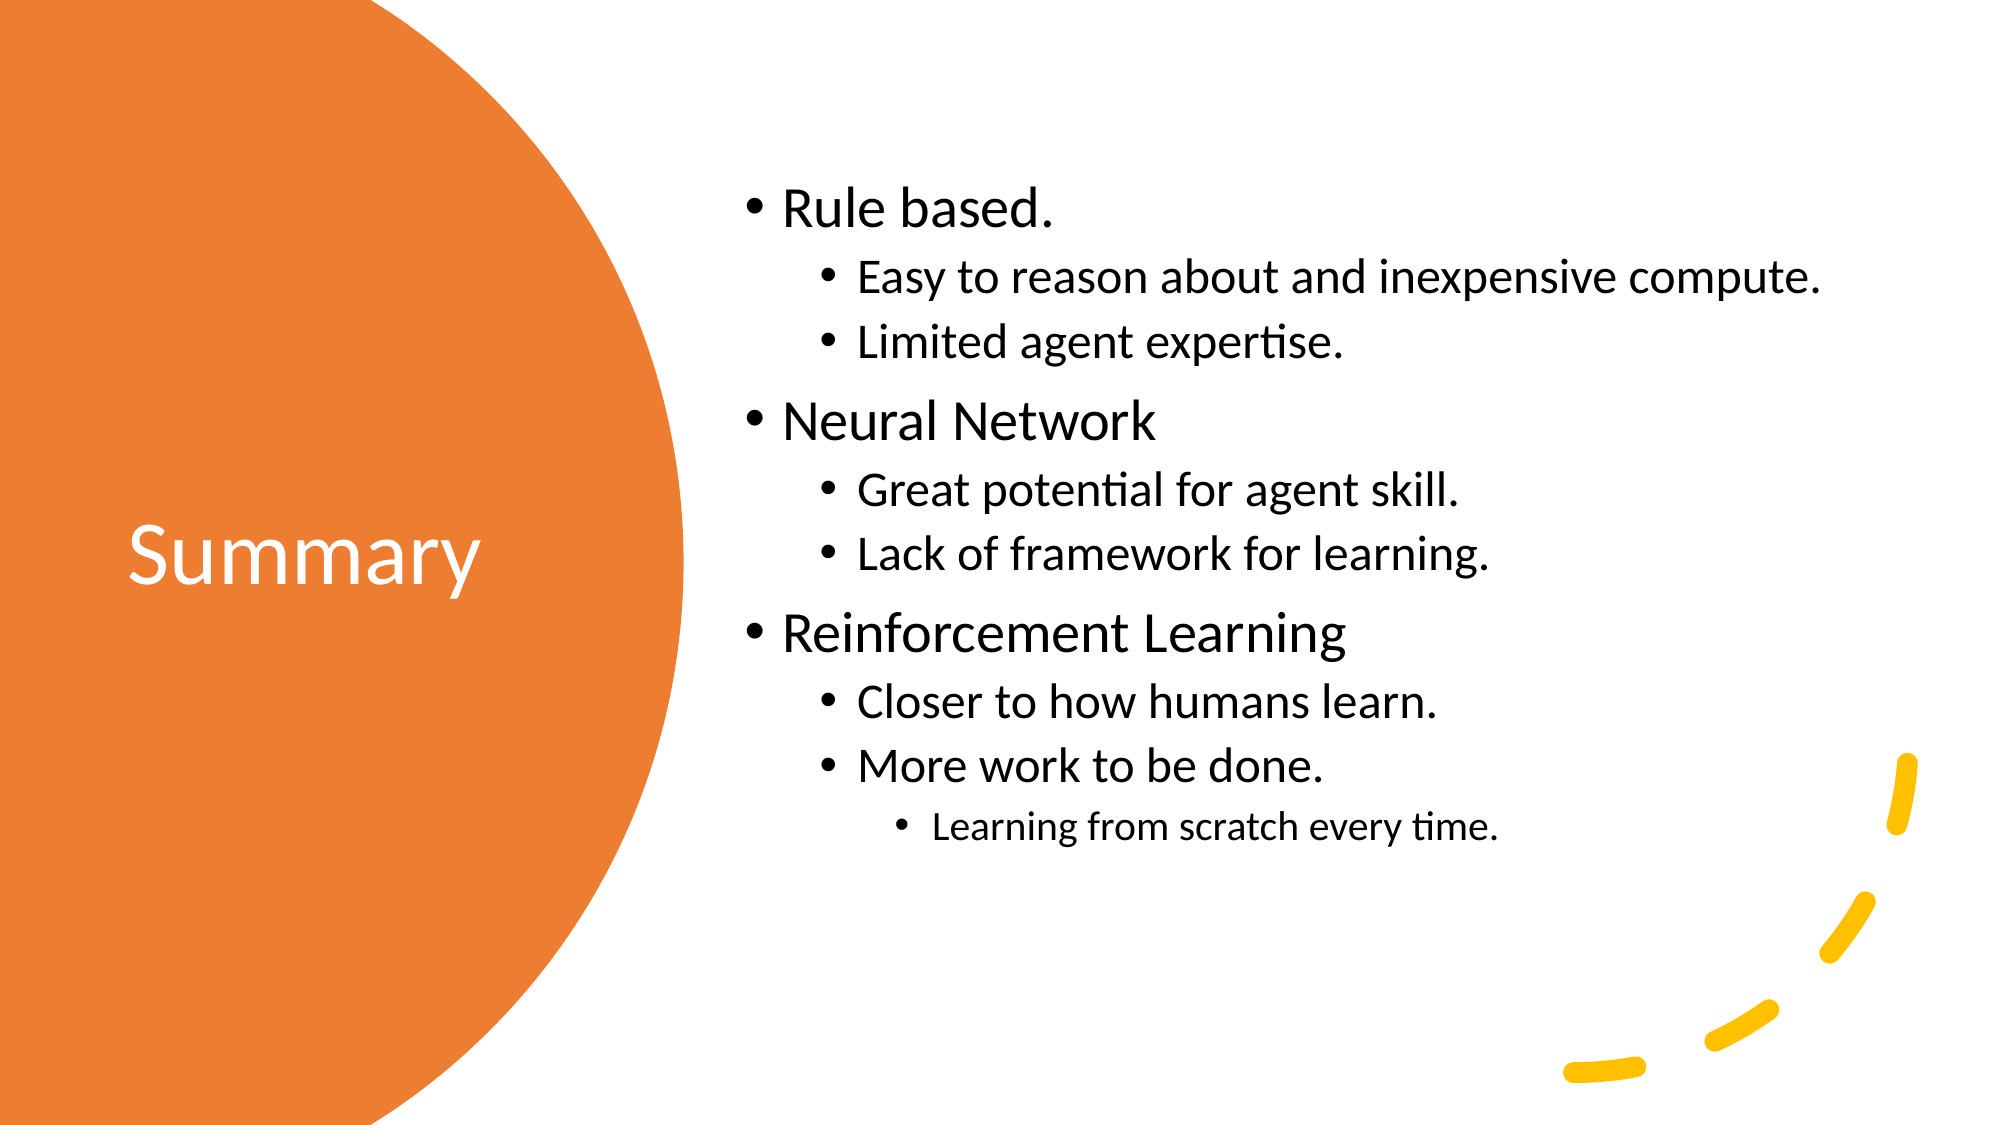

Rule based.
Easy to reason about and inexpensive compute.
Limited agent expertise.
Neural Network
Great potential for agent skill.
Lack of framework for learning.
Reinforcement Learning
Closer to how humans learn.
More work to be done.
Learning from scratch every time.

# Summary